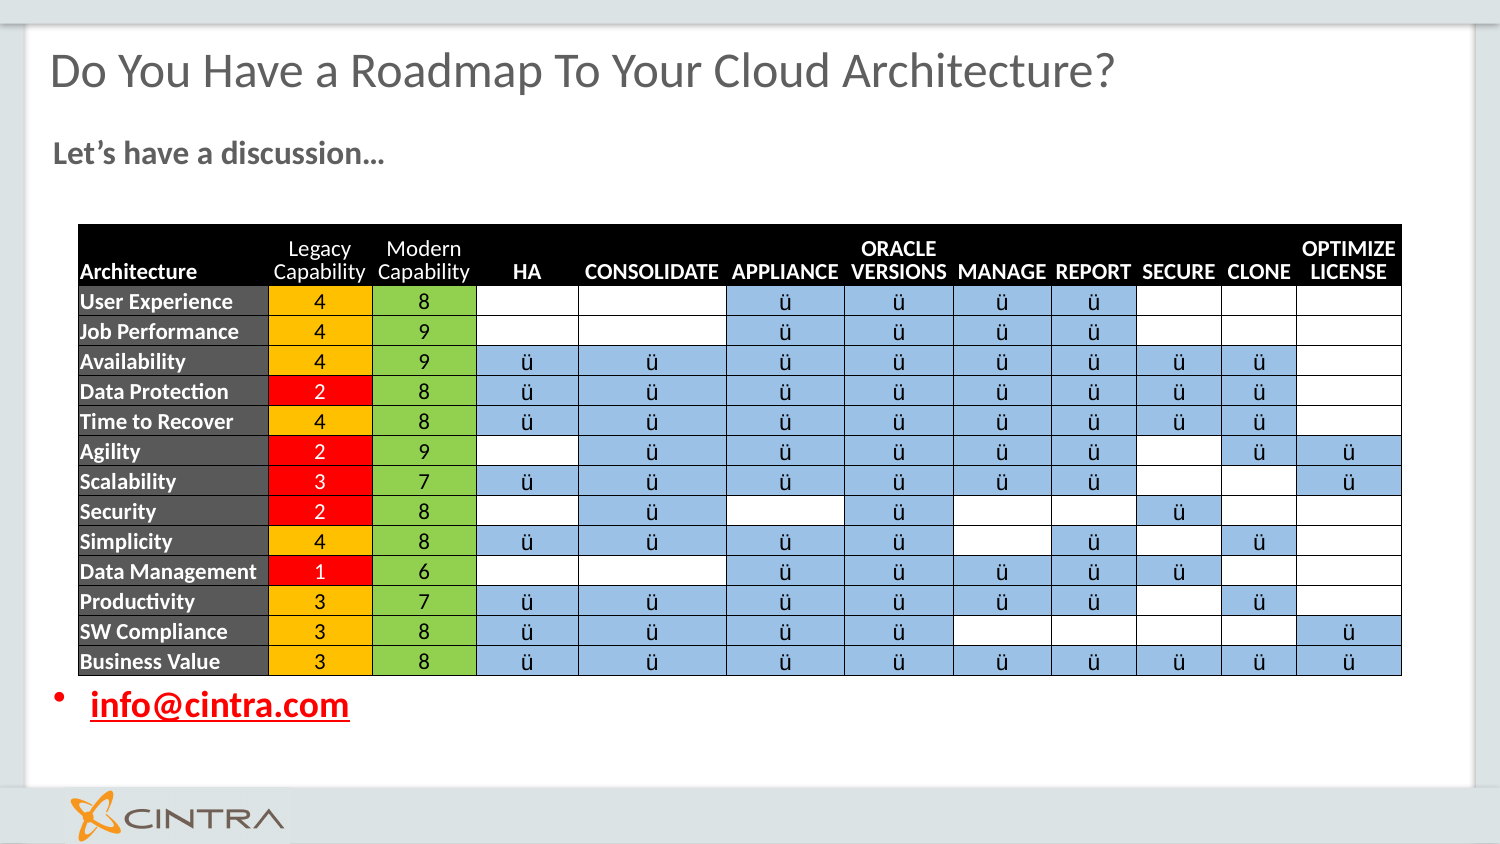

Do You Have a Roadmap To Your Cloud Architecture?
Let’s have a discussion…

info@cintra.com

| Architecture | Legacy Capability | Modern Capability | HA | CONSOLIDATE | APPLIANCE | ORACLE VERSIONS | MANAGE | REPORT | SECURE | CLONE | OPTIMIZE LICENSE |
| --- | --- | --- | --- | --- | --- | --- | --- | --- | --- | --- | --- |
| User Experience | 4 | 8 |  |  | ü | ü | ü | ü |  |  |  |
| Job Performance | 4 | 9 |  |  | ü | ü | ü | ü |  |  |  |
| Availability | 4 | 9 | ü | ü | ü | ü | ü | ü | ü | ü |  |
| Data Protection | 2 | 8 | ü | ü | ü | ü | ü | ü | ü | ü |  |
| Time to Recover | 4 | 8 | ü | ü | ü | ü | ü | ü | ü | ü |  |
| Agility | 2 | 9 |  | ü | ü | ü | ü | ü |  | ü | ü |
| Scalability | 3 | 7 | ü | ü | ü | ü | ü | ü |  |  | ü |
| Security | 2 | 8 |  | ü |  | ü |  |  | ü |  |  |
| Simplicity | 4 | 8 | ü | ü | ü | ü |  | ü |  | ü |  |
| Data Management | 1 | 6 |  |  | ü | ü | ü | ü | ü |  |  |
| Productivity | 3 | 7 | ü | ü | ü | ü | ü | ü |  | ü |  |
| SW Compliance | 3 | 8 | ü | ü | ü | ü |  |  |  |  | ü |
| Business Value | 3 | 8 | ü | ü | ü | ü | ü | ü | ü | ü | ü |